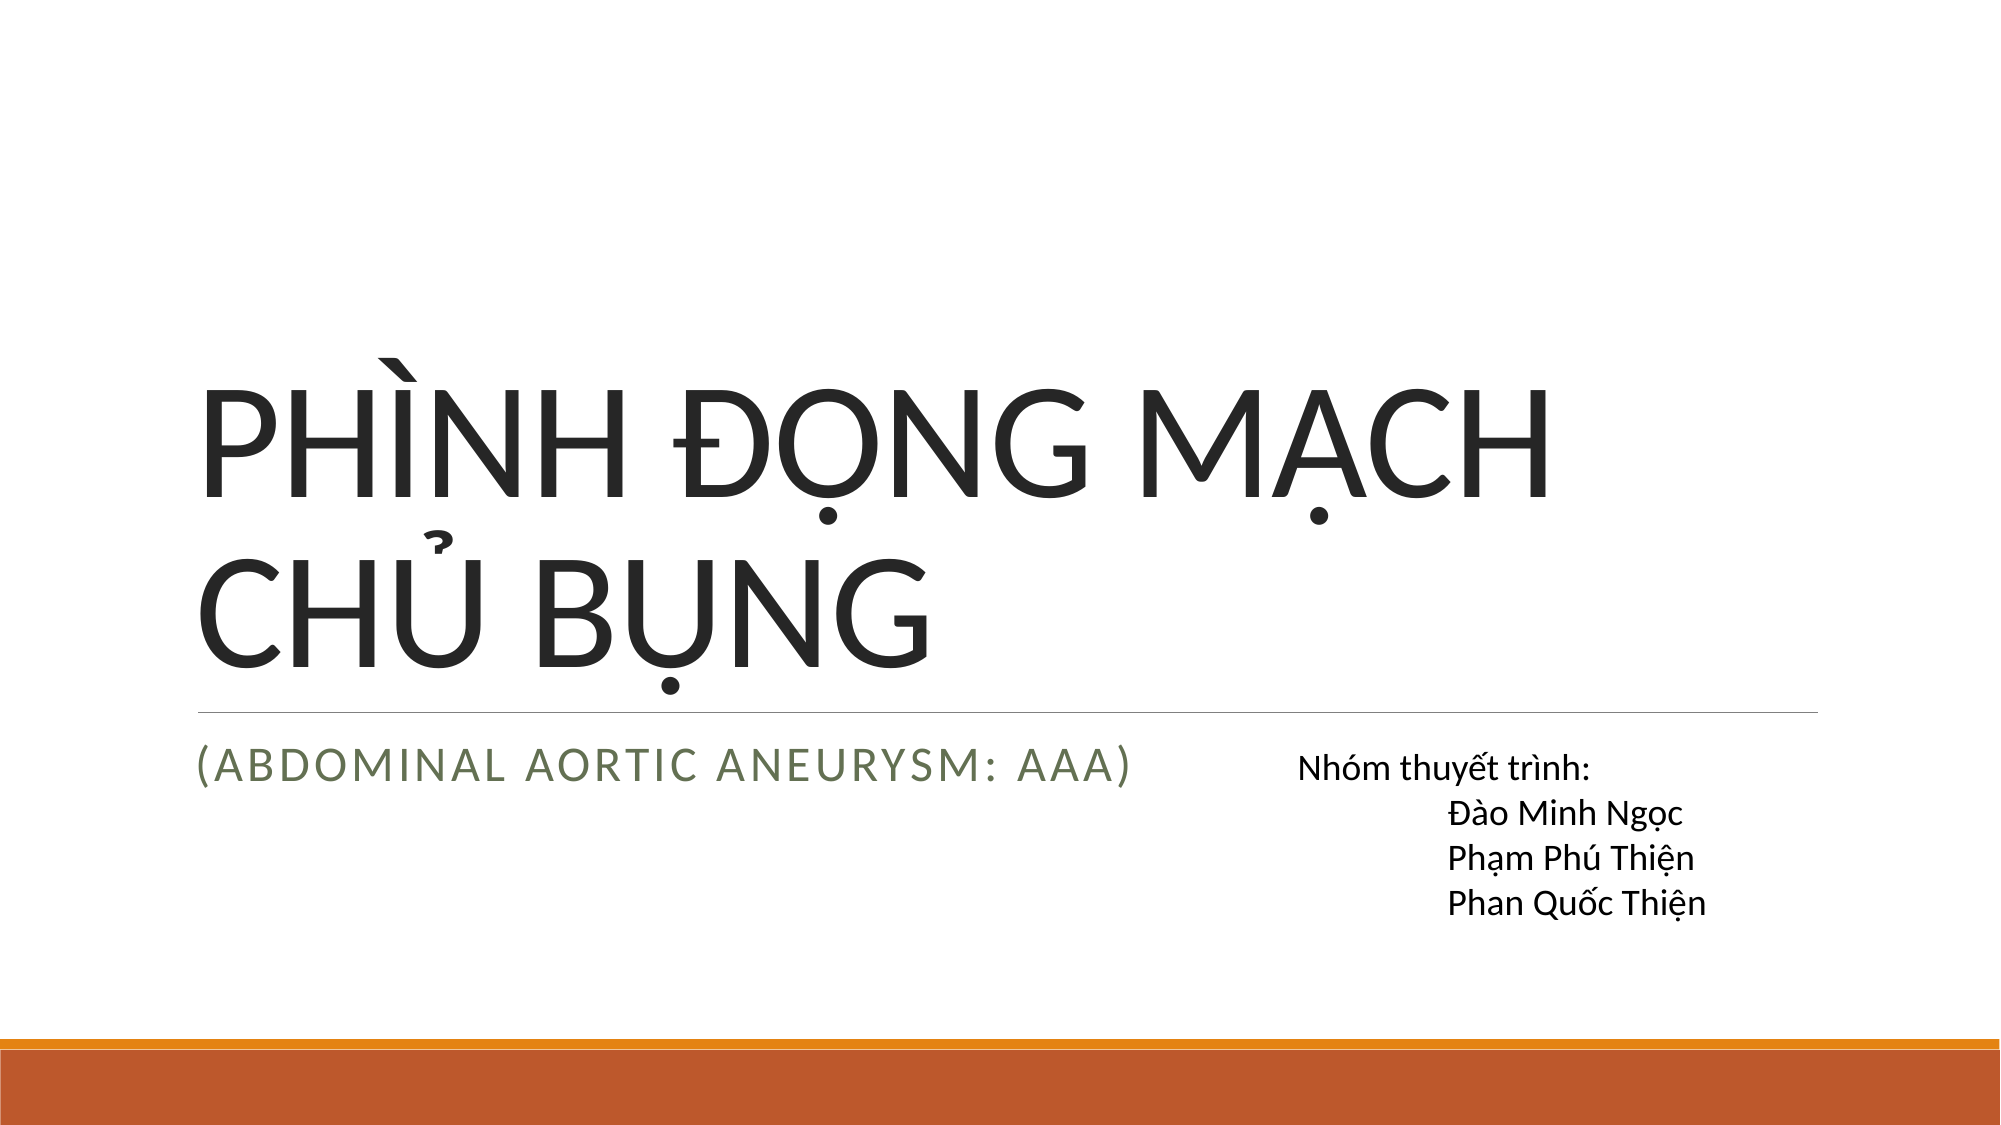

# PHÌNH ĐỘNG MẠCH CHỦ BỤNG
(Abdominal aortic aneurysm: AAA)
Nhóm thuyết trình:
	Đào Minh Ngọc
	Phạm Phú Thiện
	Phan Quốc Thiện